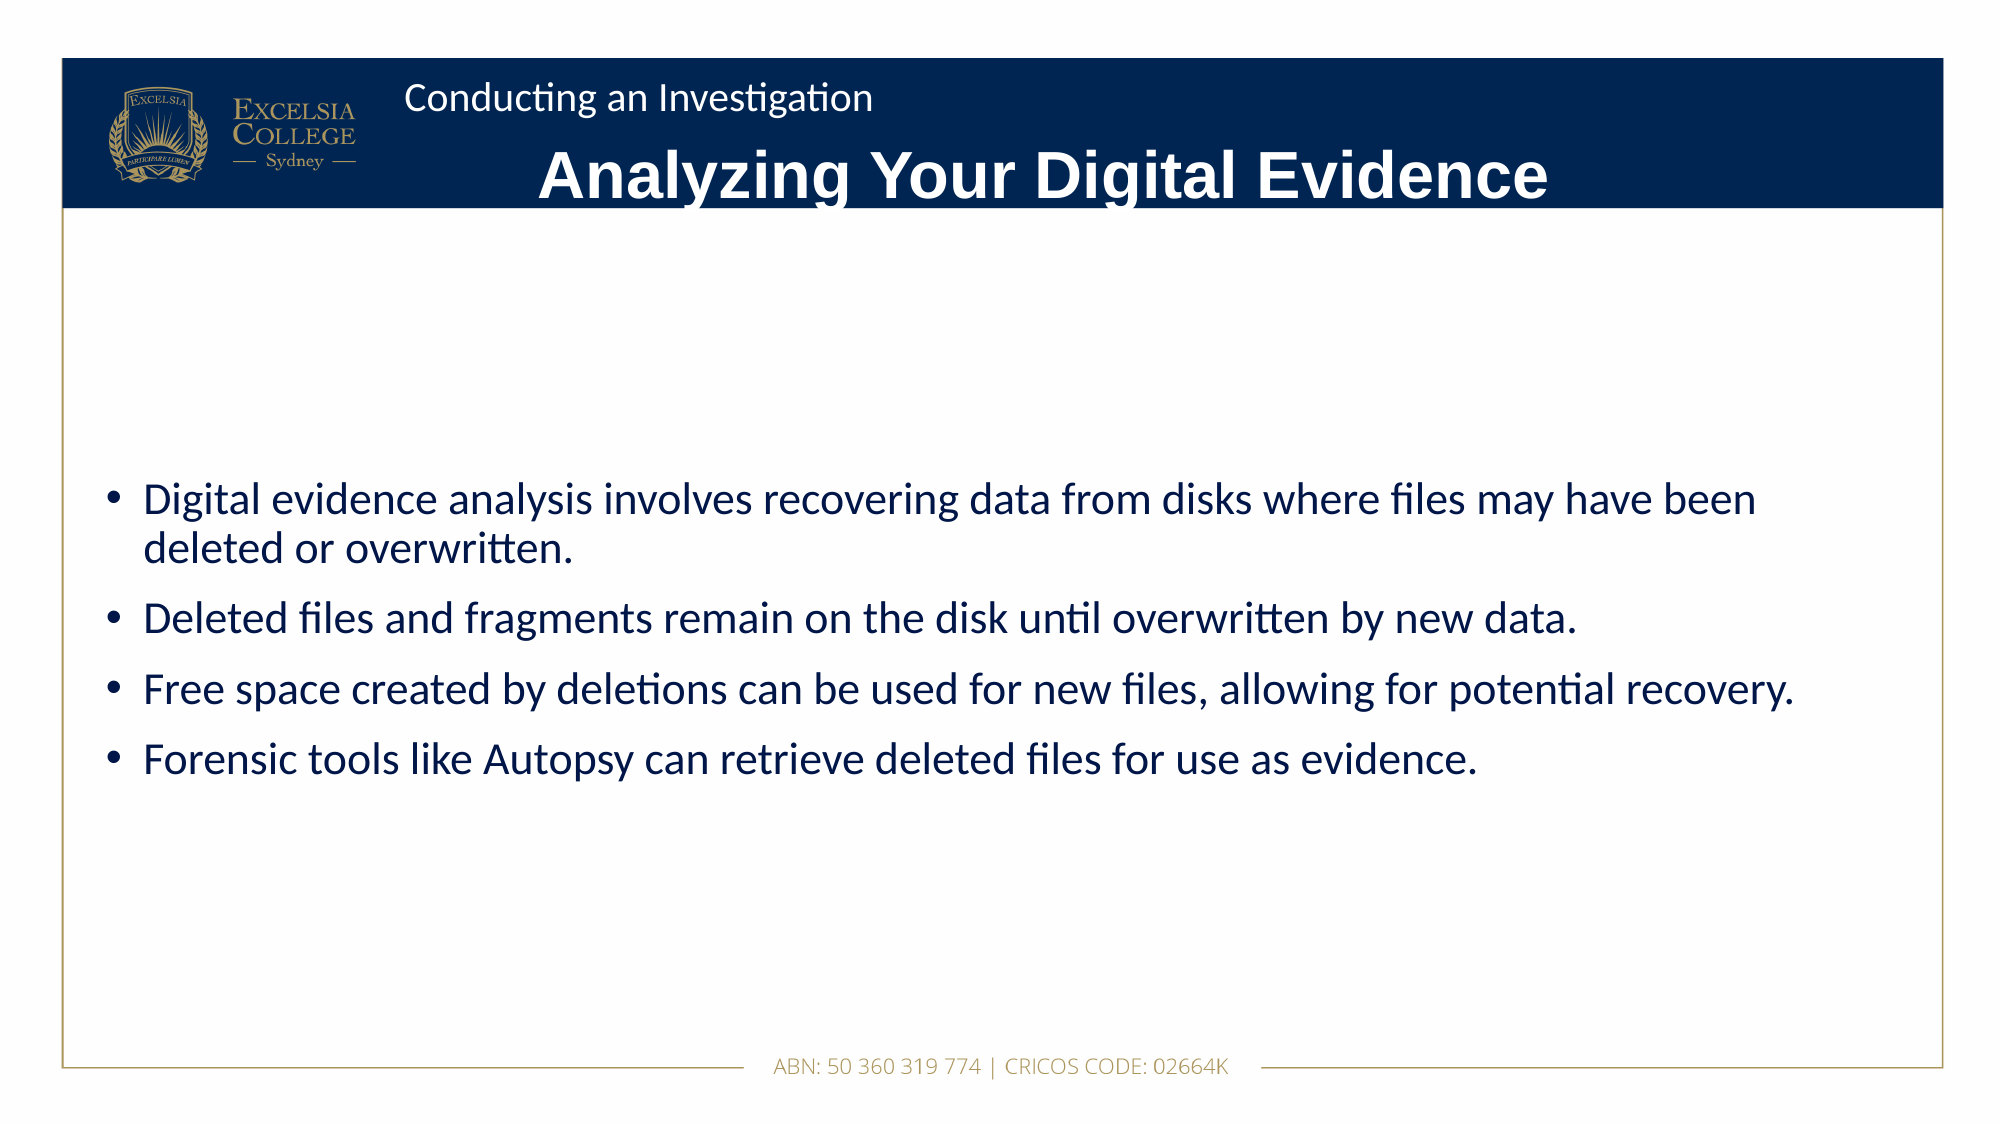

# Conducting an Investigation
Analyzing Your Digital Evidence
Digital evidence analysis involves recovering data from disks where files may have been deleted or overwritten.
Deleted files and fragments remain on the disk until overwritten by new data.
Free space created by deletions can be used for new files, allowing for potential recovery.
Forensic tools like Autopsy can retrieve deleted files for use as evidence.